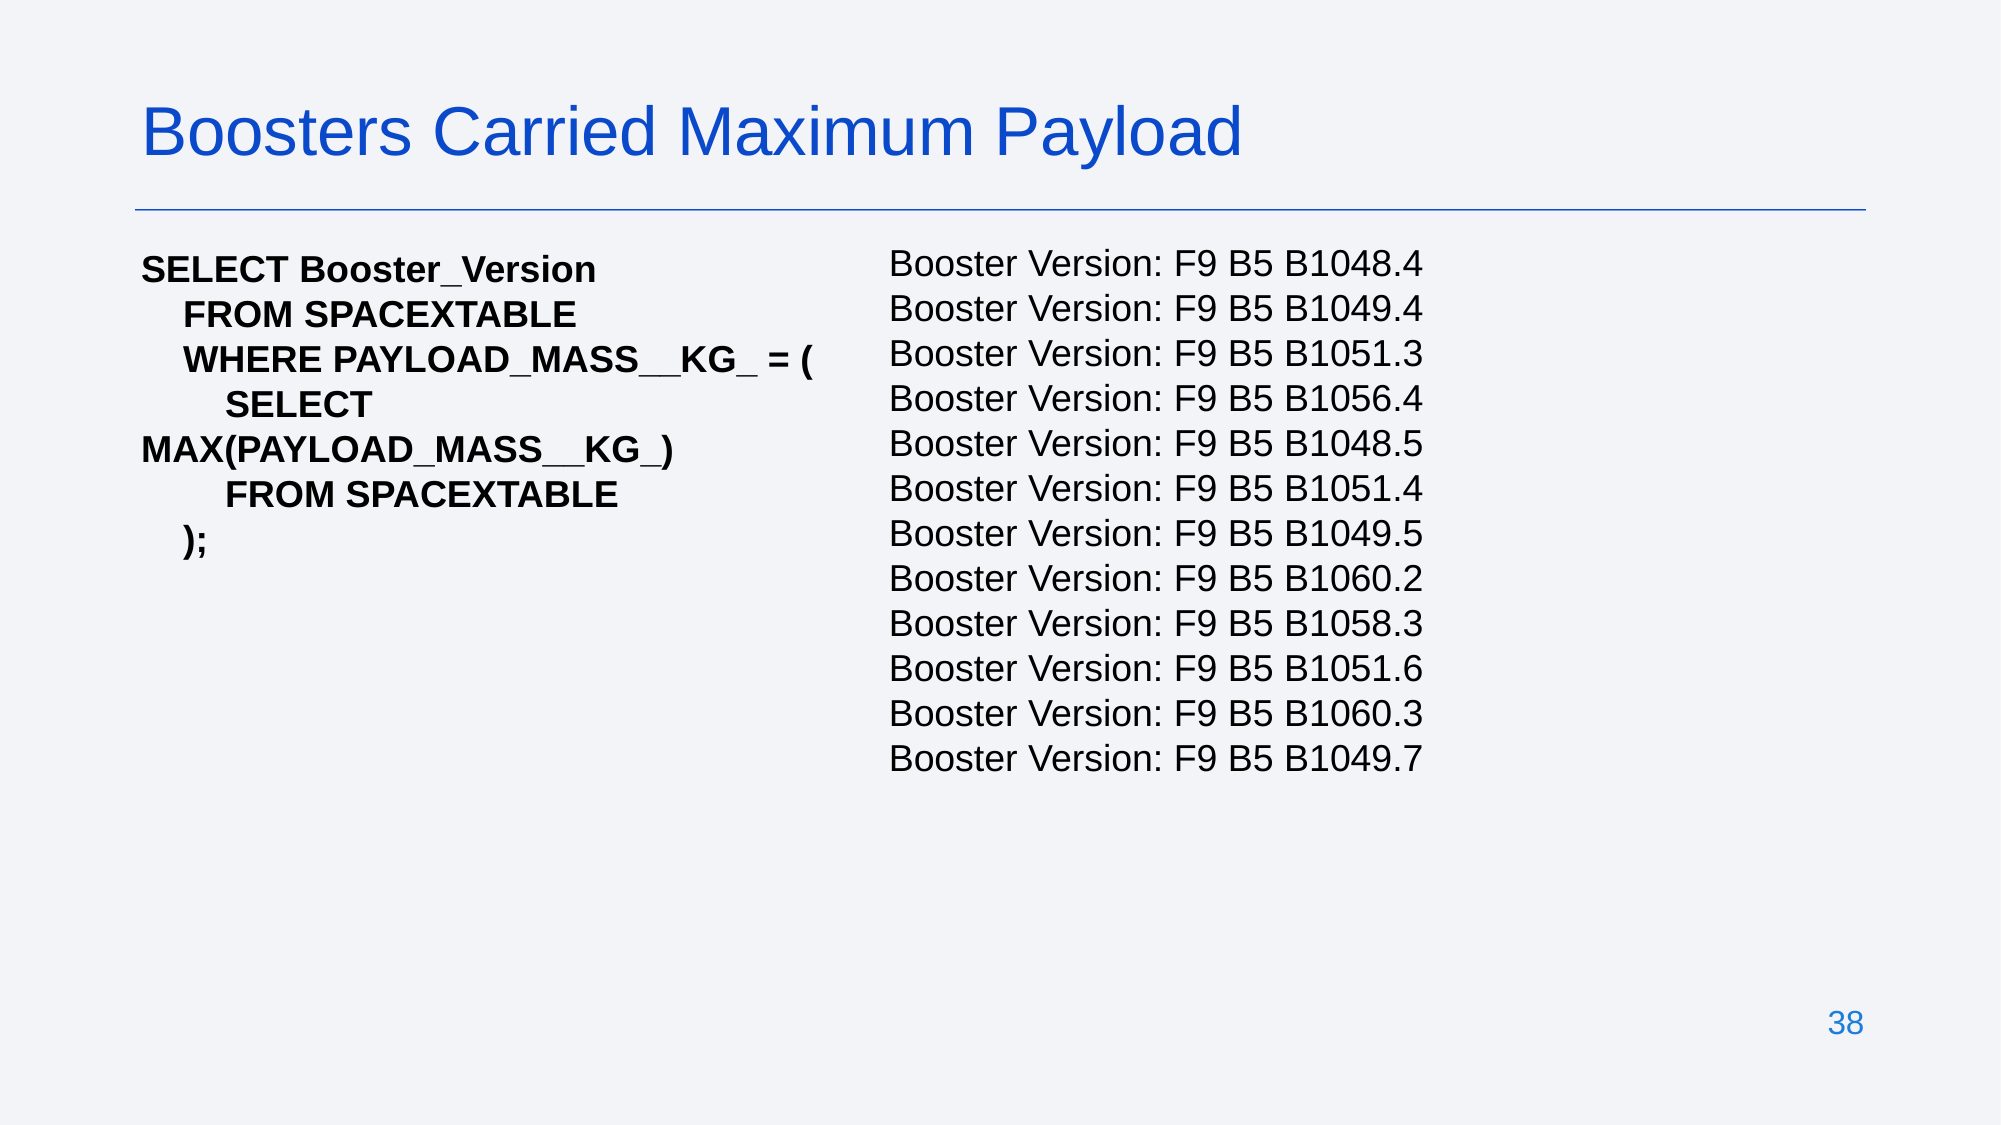

Boosters Carried Maximum Payload
Booster Version: F9 B5 B1048.4
Booster Version: F9 B5 B1049.4
Booster Version: F9 B5 B1051.3
Booster Version: F9 B5 B1056.4
Booster Version: F9 B5 B1048.5
Booster Version: F9 B5 B1051.4
Booster Version: F9 B5 B1049.5
Booster Version: F9 B5 B1060.2
Booster Version: F9 B5 B1058.3
Booster Version: F9 B5 B1051.6
Booster Version: F9 B5 B1060.3
Booster Version: F9 B5 B1049.7
SELECT Booster_Version
    FROM SPACEXTABLE
    WHERE PAYLOAD_MASS__KG_ = (
        SELECT MAX(PAYLOAD_MASS__KG_)
        FROM SPACEXTABLE
    );

38